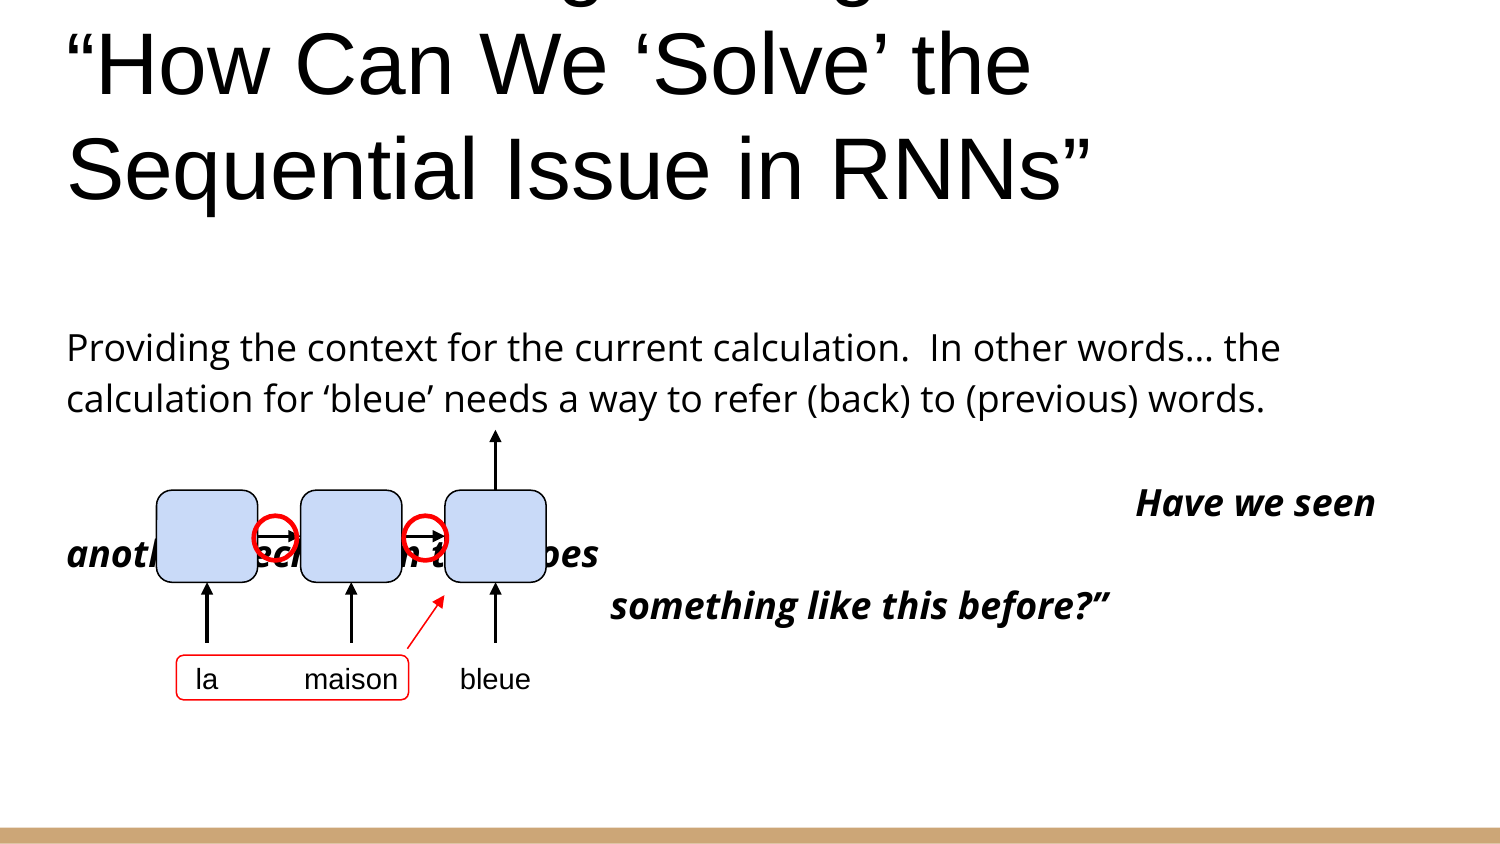

# Brainstorming/Thought Process: “How Can We ‘Solve’ the Sequential Issue in RNNs”
Providing the context for the current calculation.  In other words… the calculation for ‘bleue’ needs a way to refer (back) to (previous) words.
							  Have we seen another mechanism that does
                                                        something like this before?”

la
bleue
maison